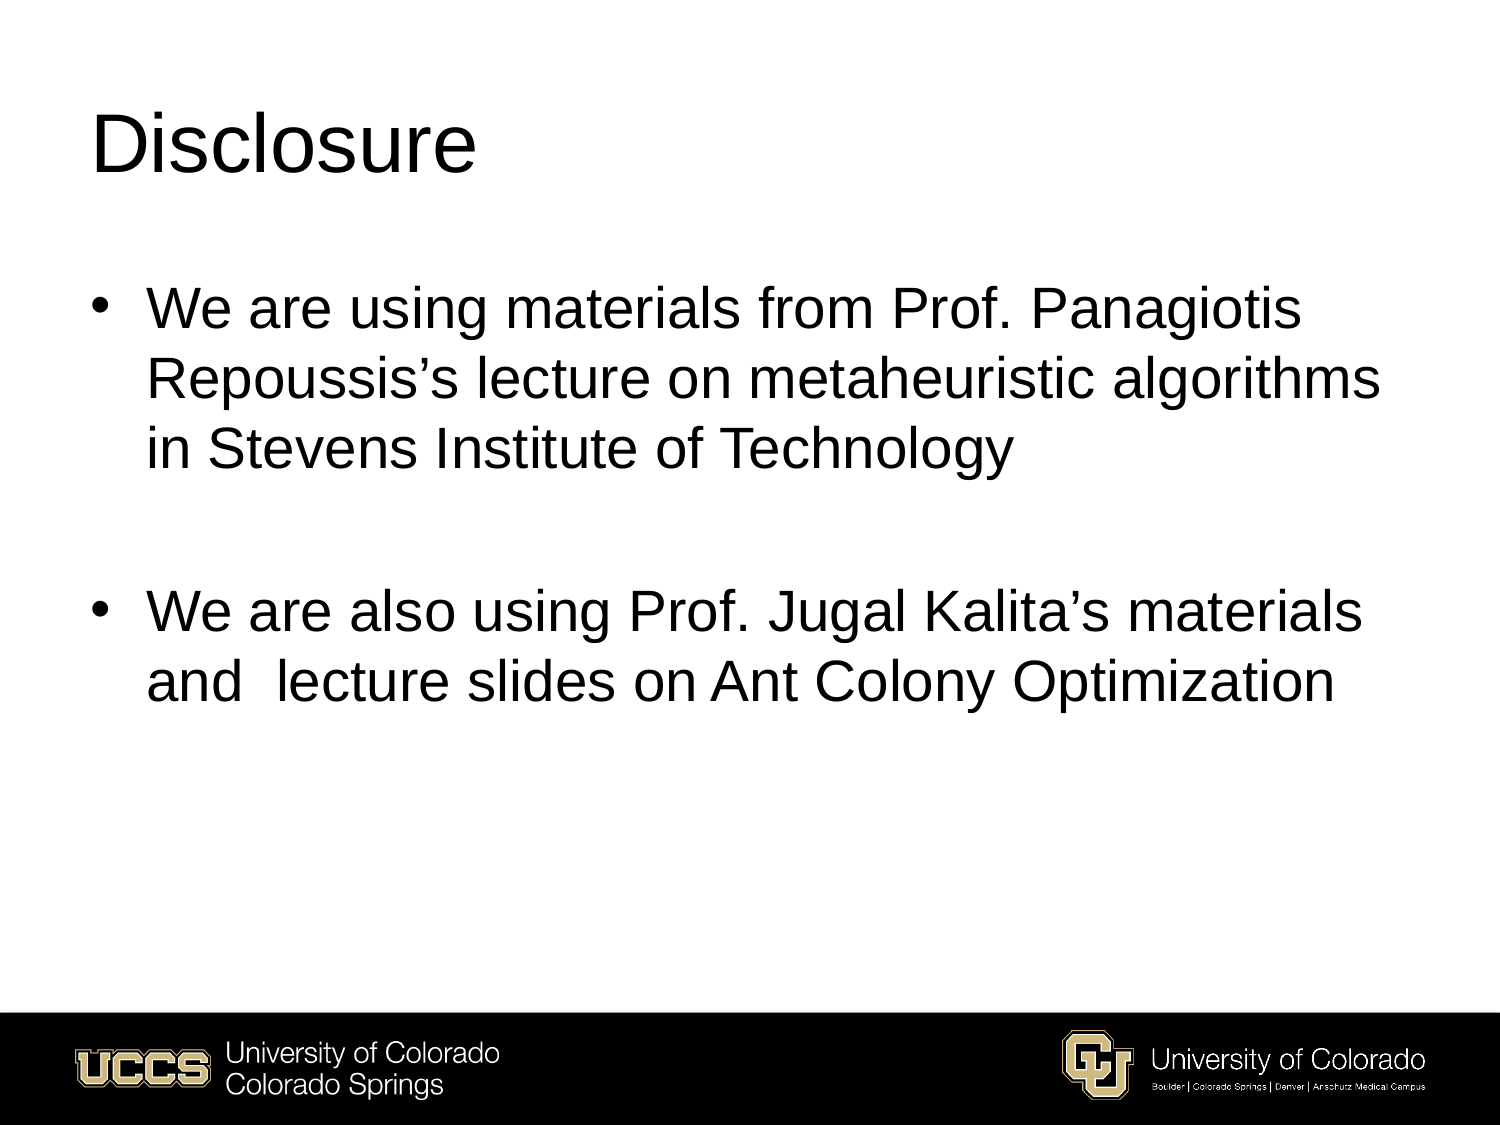

# Disclosure
We are using materials from Prof. Panagiotis Repoussis’s lecture on metaheuristic algorithms in Stevens Institute of Technology

We are also using Prof. Jugal Kalita’s materials and  lecture slides on Ant Colony Optimization